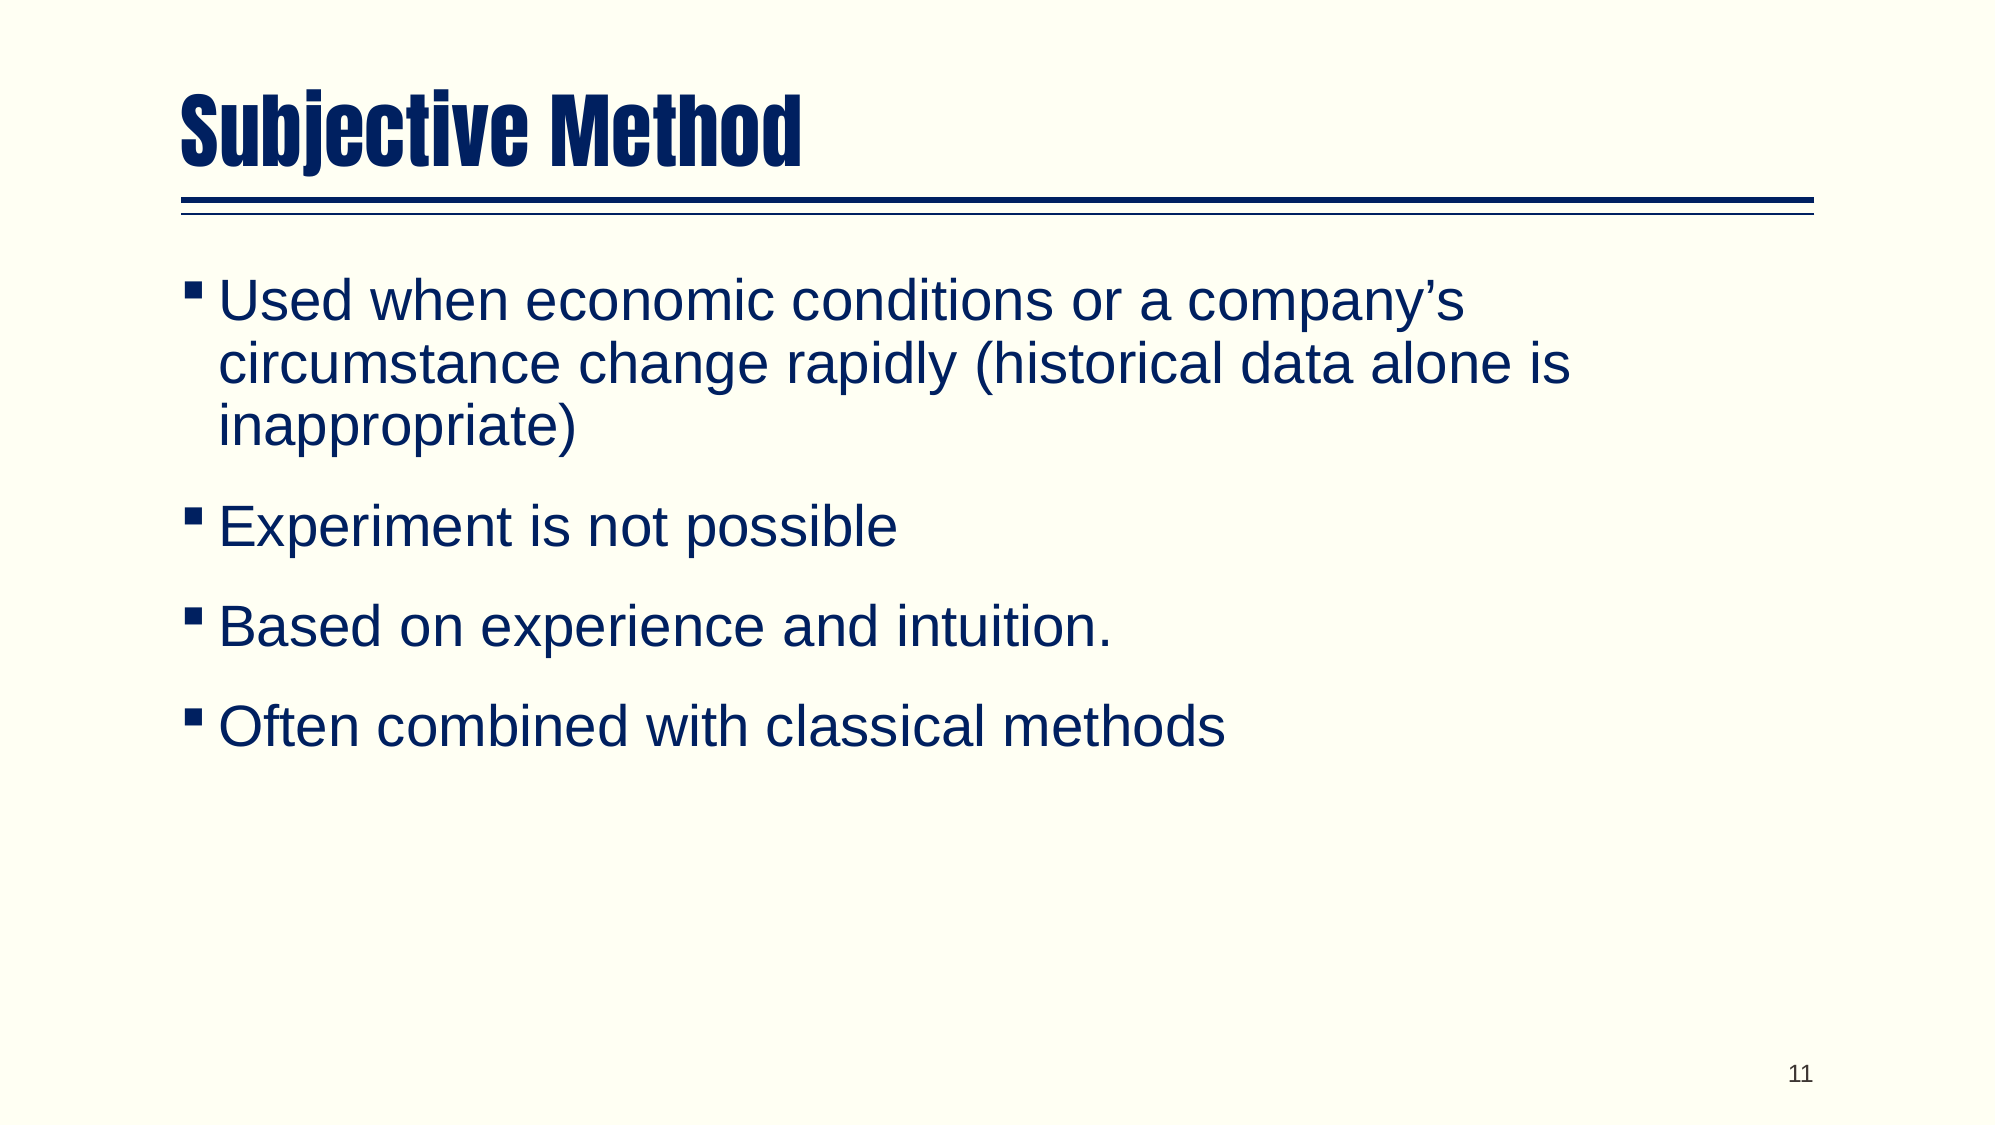

# Subjective Method
Used when economic conditions or a company’s circumstance change rapidly (historical data alone is inappropriate)
Experiment is not possible
Based on experience and intuition.
Often combined with classical methods
11